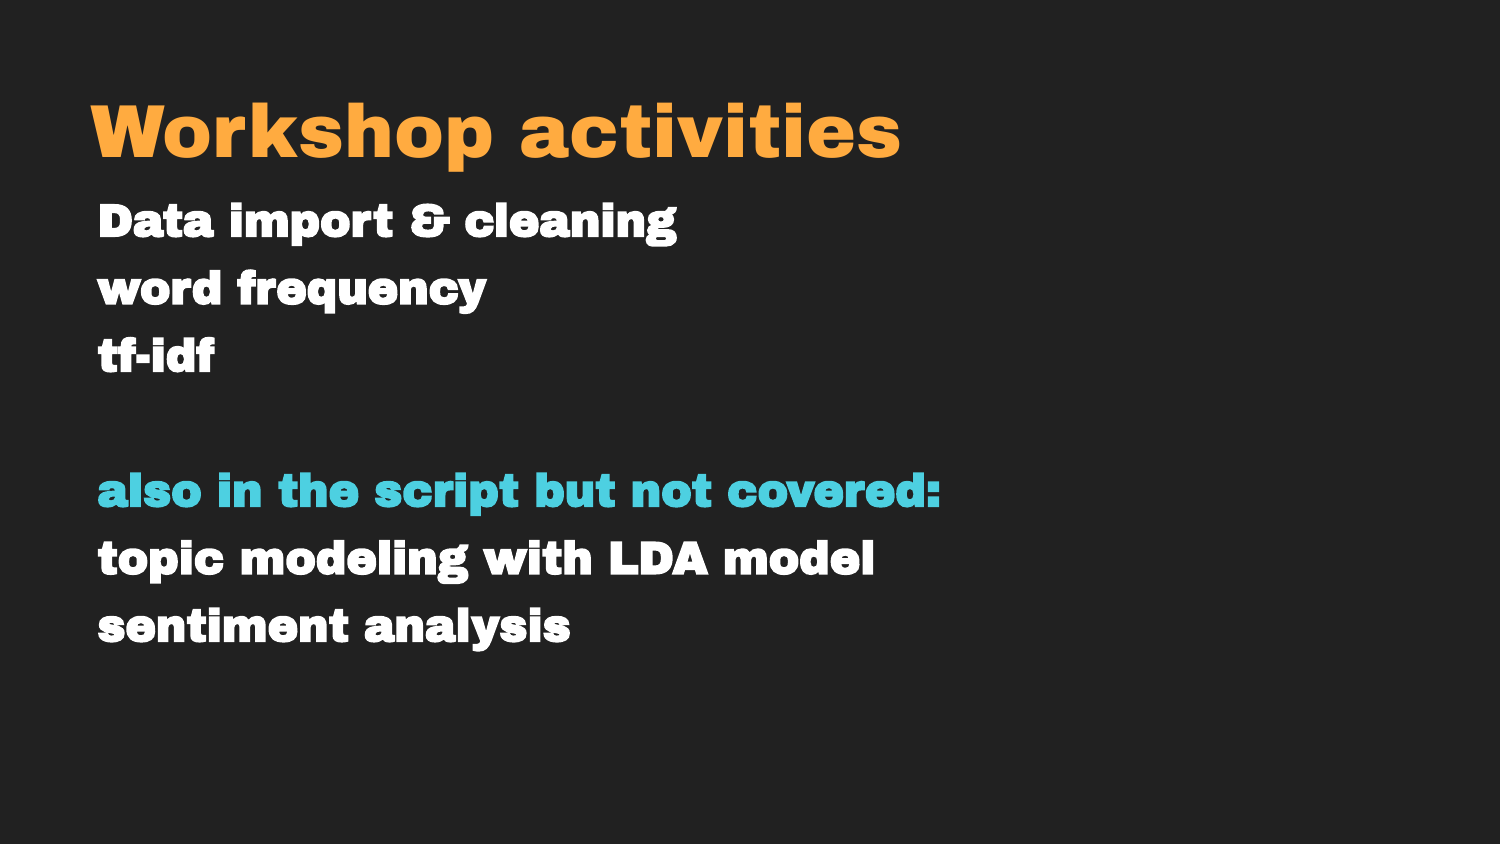

# Workshop activities
Data import & cleaning
word frequency
tf-idf

also in the script but not covered:
topic modeling with LDA model
sentiment analysis